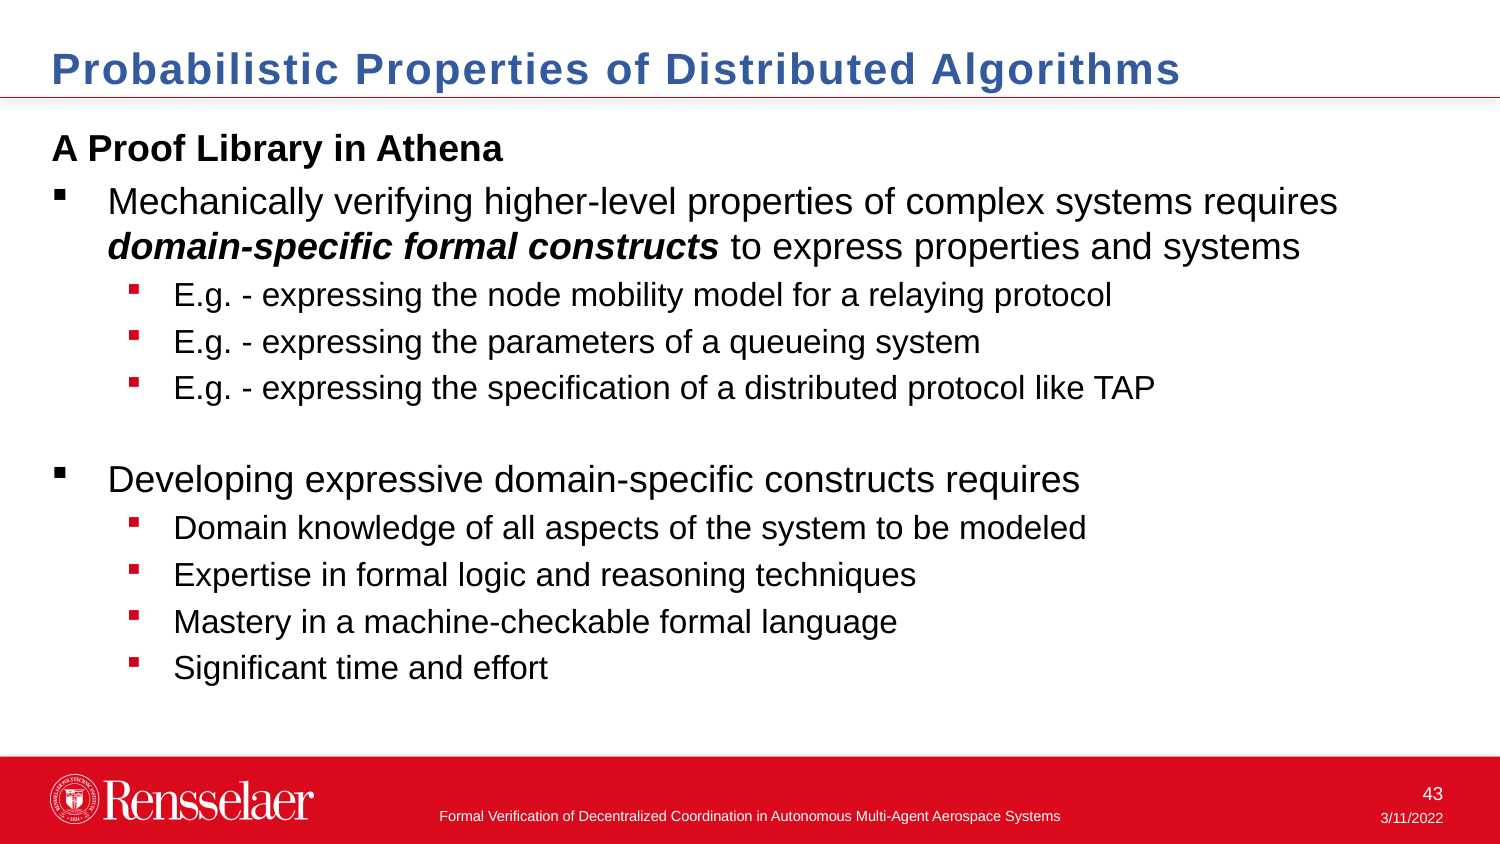

Probabilistic Properties of Distributed Algorithms
A Proof Library in Athena
Mechanically verifying higher-level properties of complex systems requires domain-specific formal constructs to express properties and systems
E.g. - expressing the node mobility model for a relaying protocol
E.g. - expressing the parameters of a queueing system
E.g. - expressing the specification of a distributed protocol like TAP

Developing expressive domain-specific constructs requires
Domain knowledge of all aspects of the system to be modeled
Expertise in formal logic and reasoning techniques
Mastery in a machine-checkable formal language
Significant time and effort